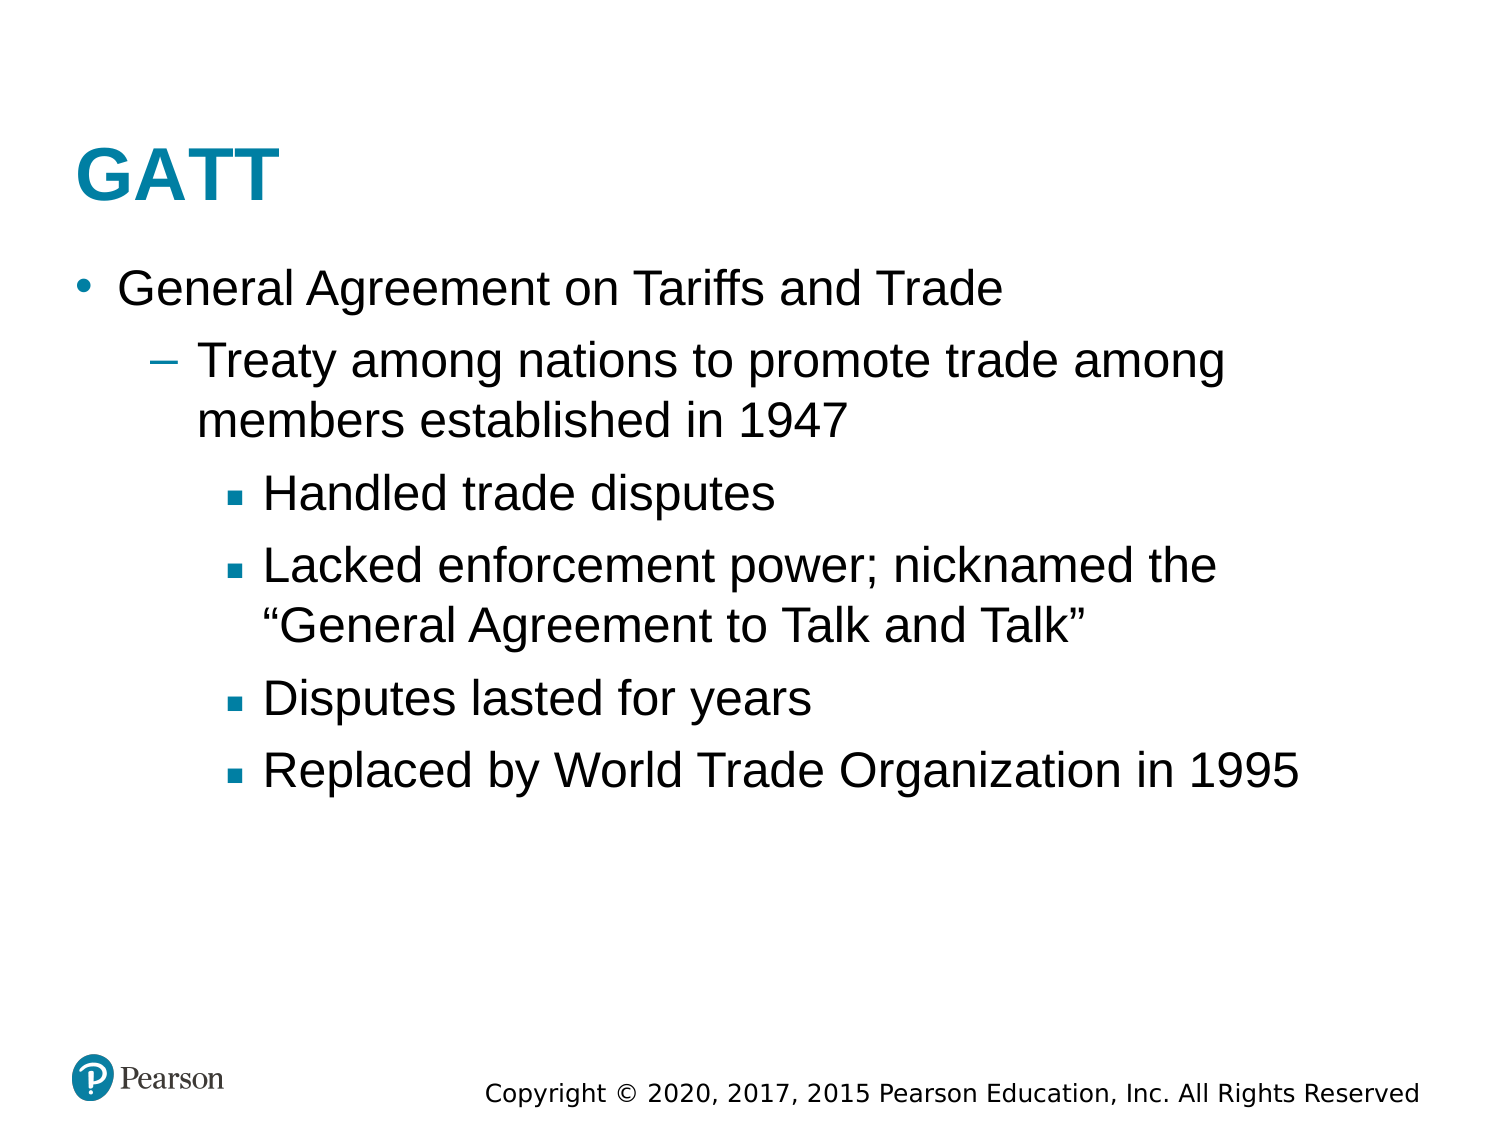

# G A T T
General Agreement on Tariffs and Trade
Treaty among nations to promote trade among members established in 1947
Handled trade disputes
Lacked enforcement power; nicknamed the “General Agreement to Talk and Talk”
Disputes lasted for years
Replaced by World Trade Organization in 1995